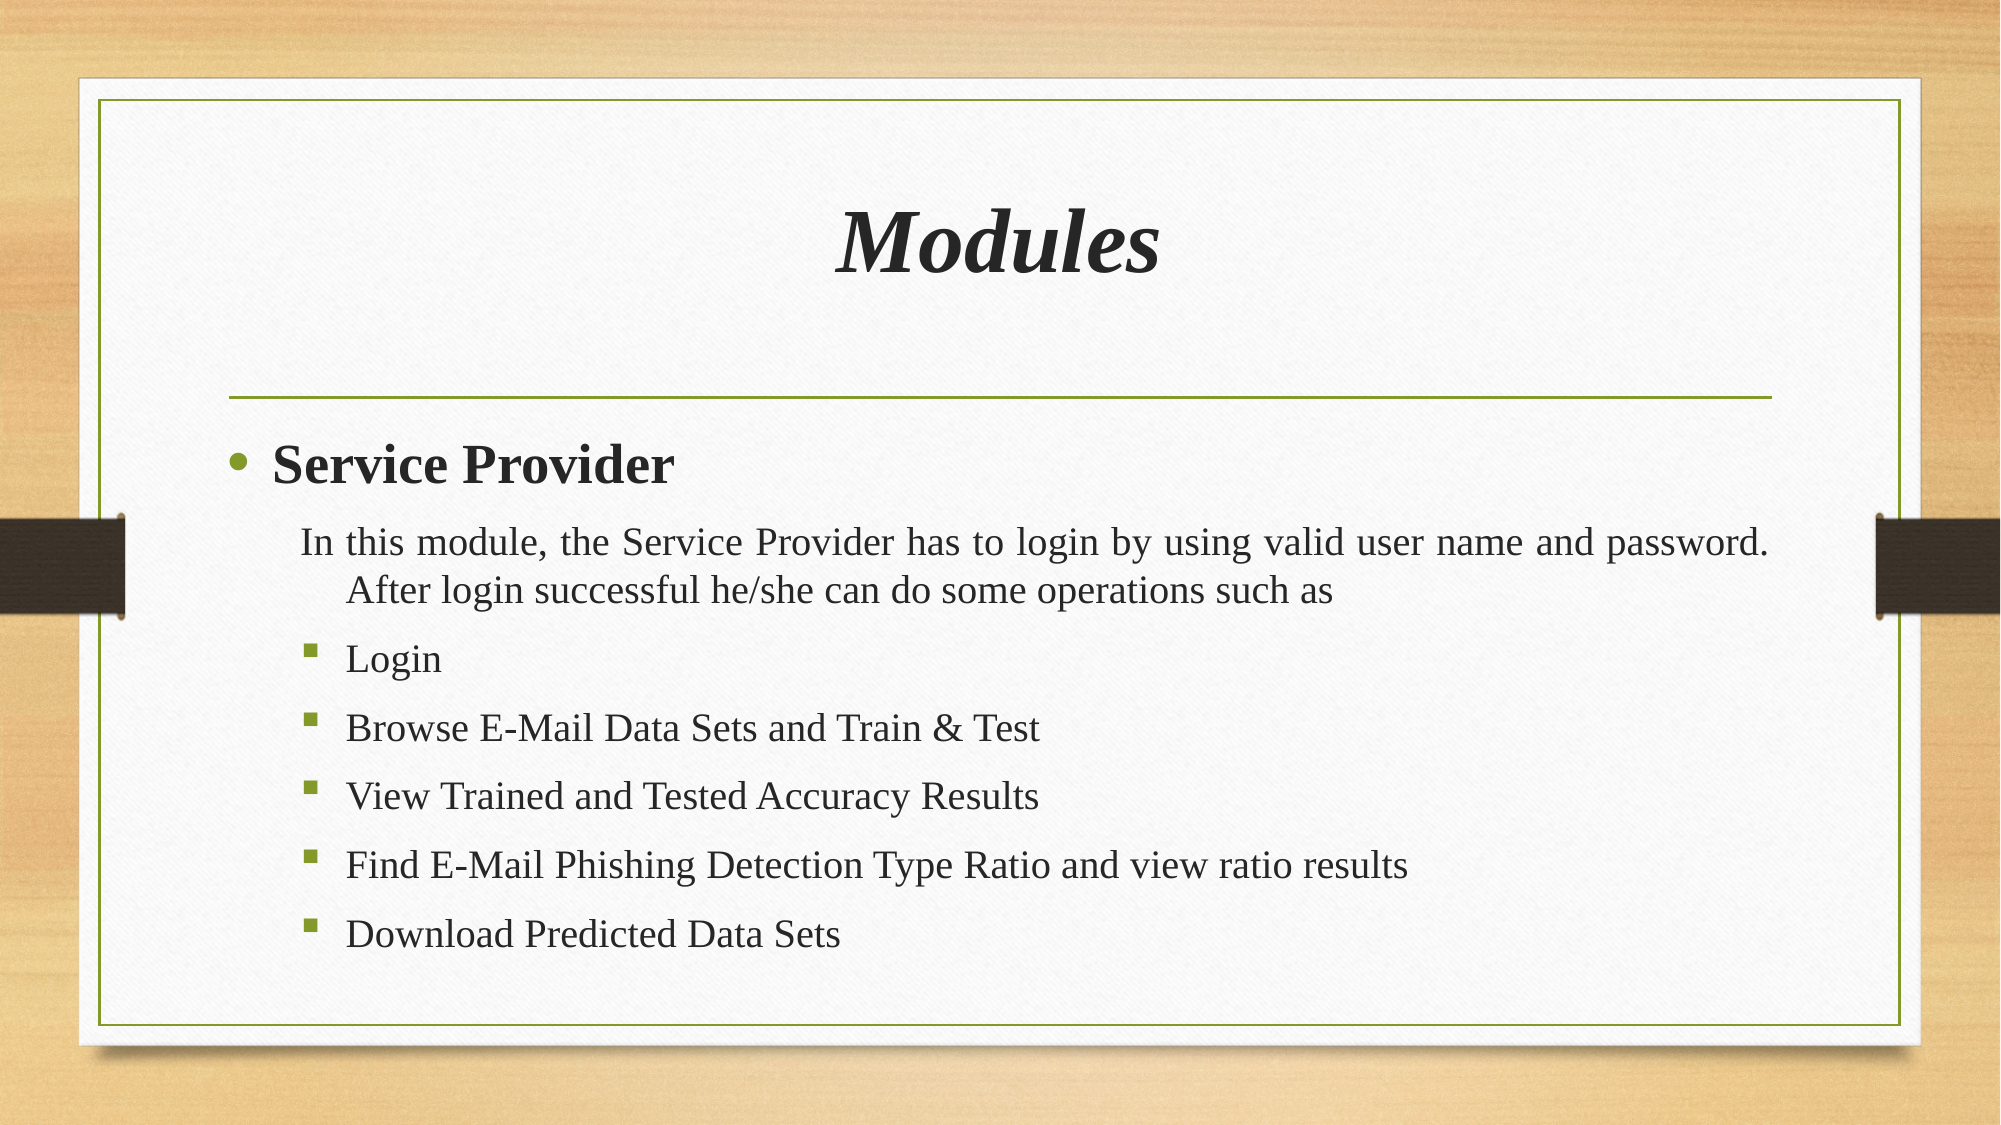

# Modules
Service Provider
In this module, the Service Provider has to login by using valid user name and password. After login successful he/she can do some operations such as
Login
Browse E-Mail Data Sets and Train & Test
View Trained and Tested Accuracy Results
Find E-Mail Phishing Detection Type Ratio and view ratio results
Download Predicted Data Sets